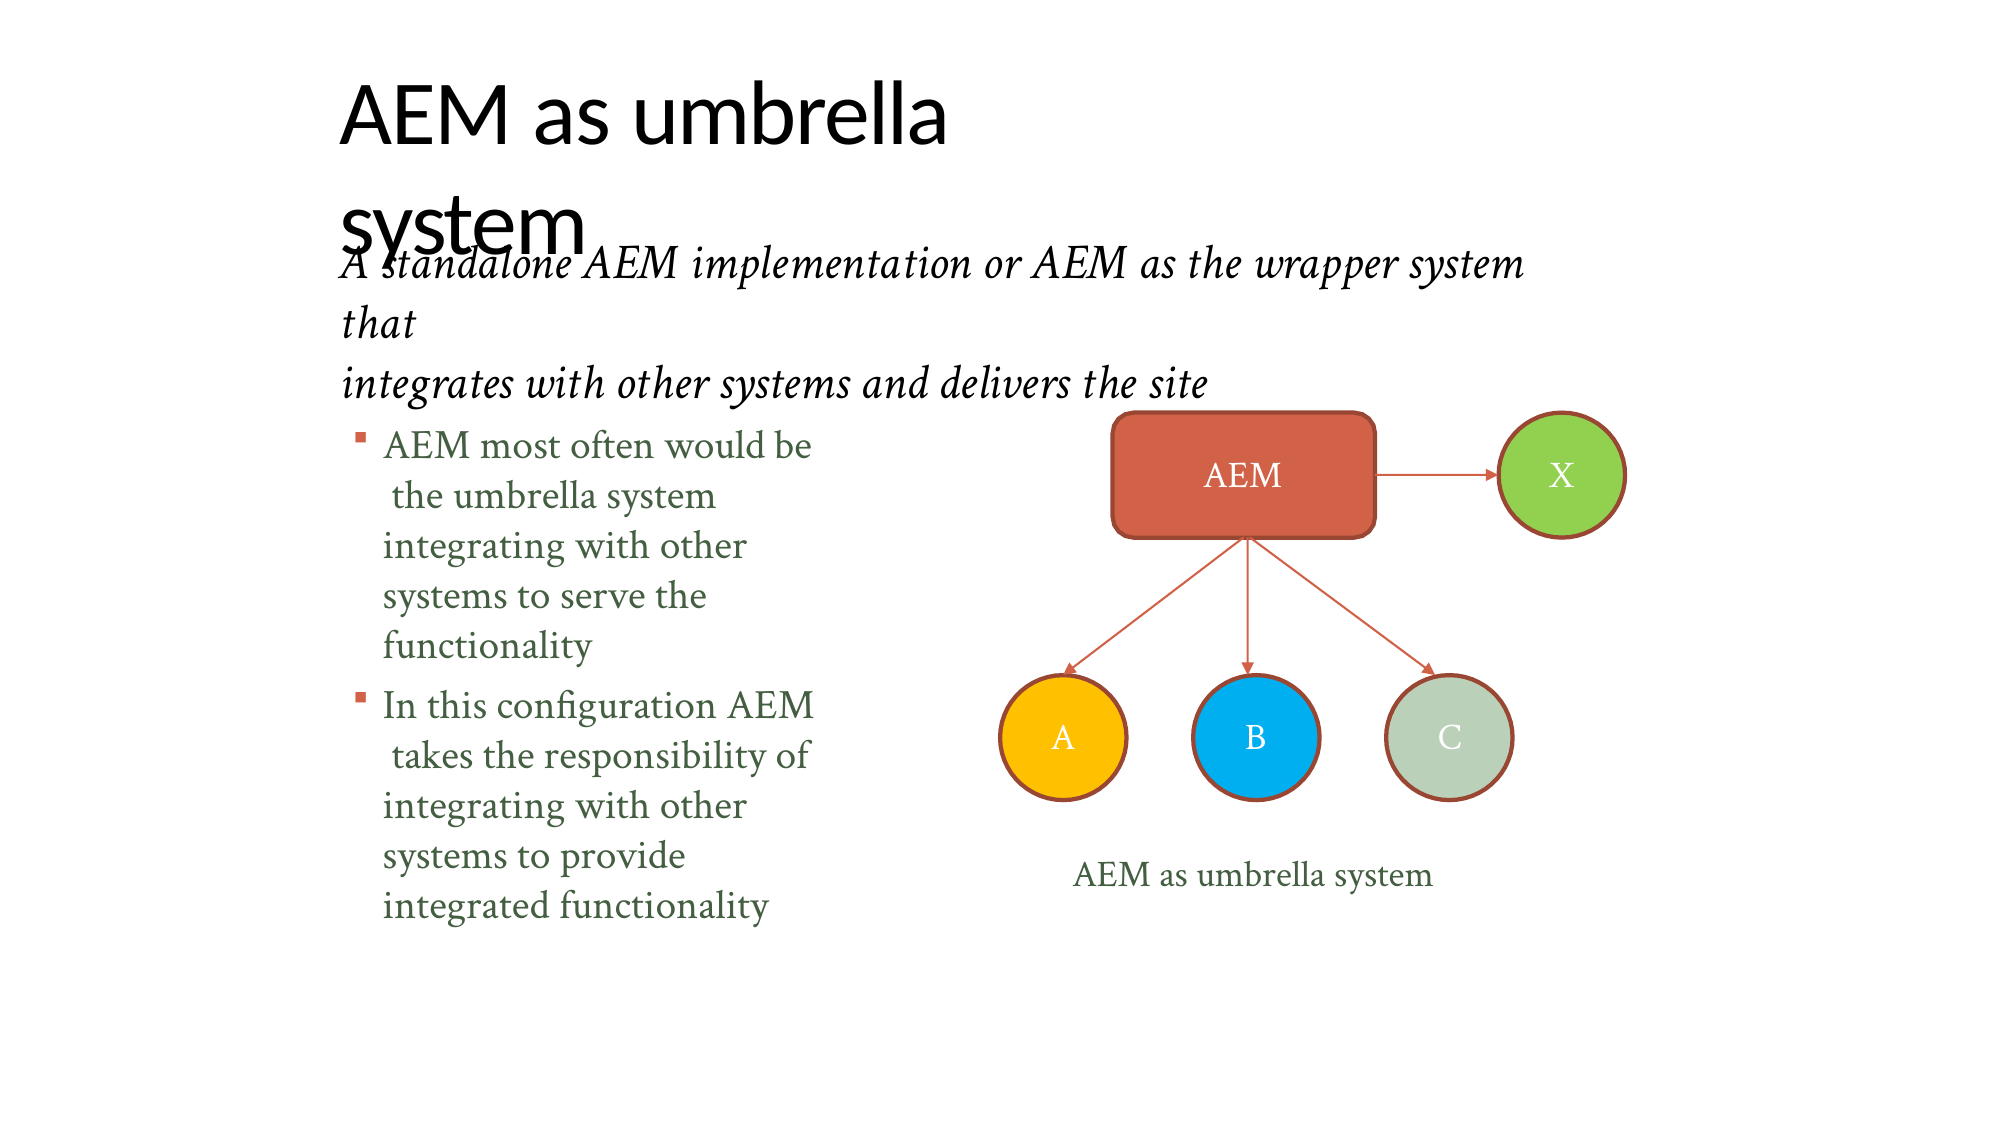

# AEM as umbrella system
A standalone AEM implementation or AEM as the wrapper system that
integrates with other systems and delivers the site

AEM most often would be  the umbrella system  integrating with other  systems to serve the  functionality
In this configuration AEM  takes the responsibility of  integrating with other  systems to provide  integrated functionality
AEM
X

A
B
C
AEM as umbrella system